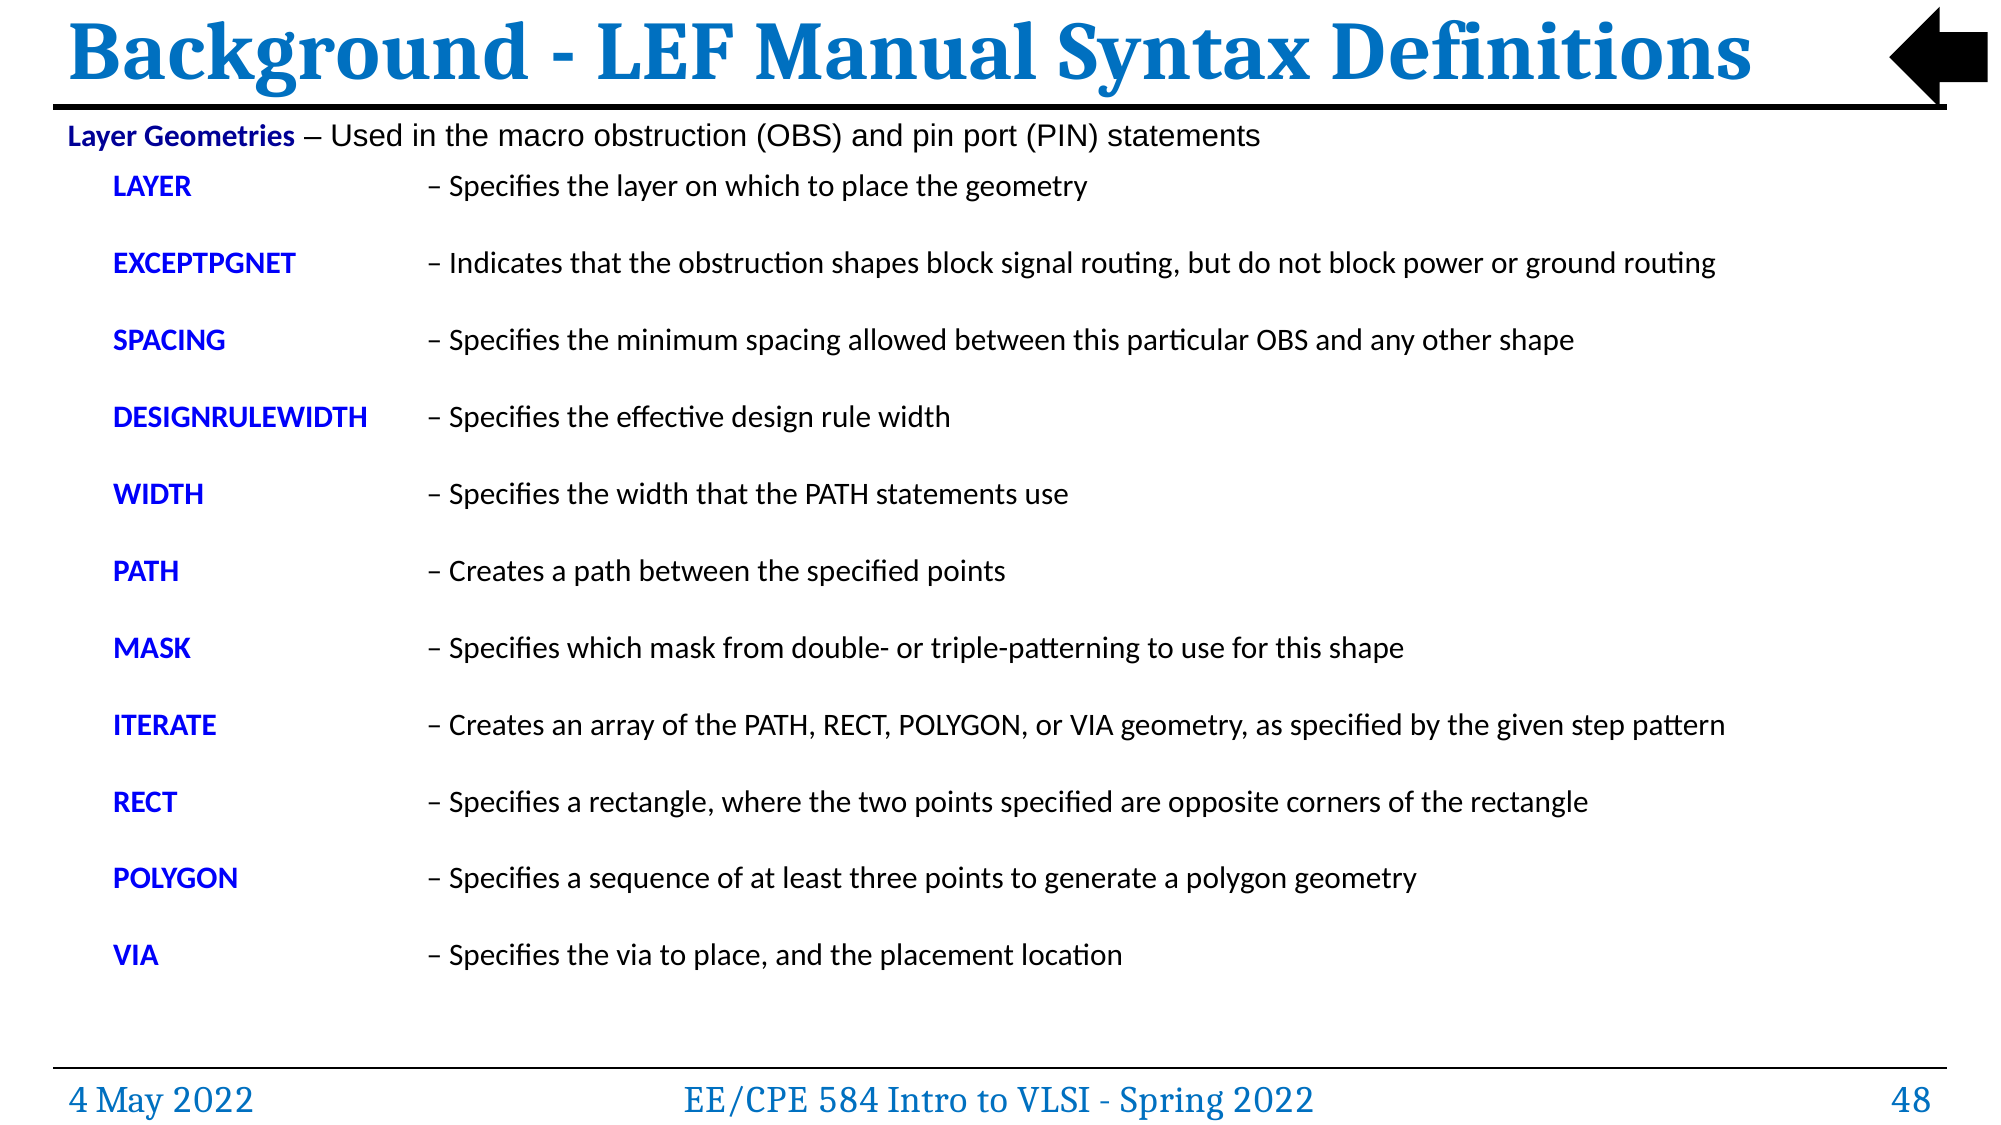

Background - LEF Manual Syntax Definitions

Layer Geometries – Used in the macro obstruction (OBS) and pin port (PIN) statements
| LAYER | – Specifies the layer on which to place the geometry |
| --- | --- |
| EXCEPTPGNET | – Indicates that the obstruction shapes block signal routing, but do not block power or ground routing |
| SPACING | – Specifies the minimum spacing allowed between this particular OBS and any other shape |
| DESIGNRULEWIDTH | – Specifies the effective design rule width |
| WIDTH | – Specifies the width that the PATH statements use |
| PATH | – Creates a path between the specified points |
| MASK | – Specifies which mask from double- or triple-patterning to use for this shape |
| ITERATE | – Creates an array of the PATH, RECT, POLYGON, or VIA geometry, as specified by the given step pattern |
| RECT | – Specifies a rectangle, where the two points specified are opposite corners of the rectangle |
| POLYGON | – Specifies a sequence of at least three points to generate a polygon geometry |
| VIA | – Specifies the via to place, and the placement location |